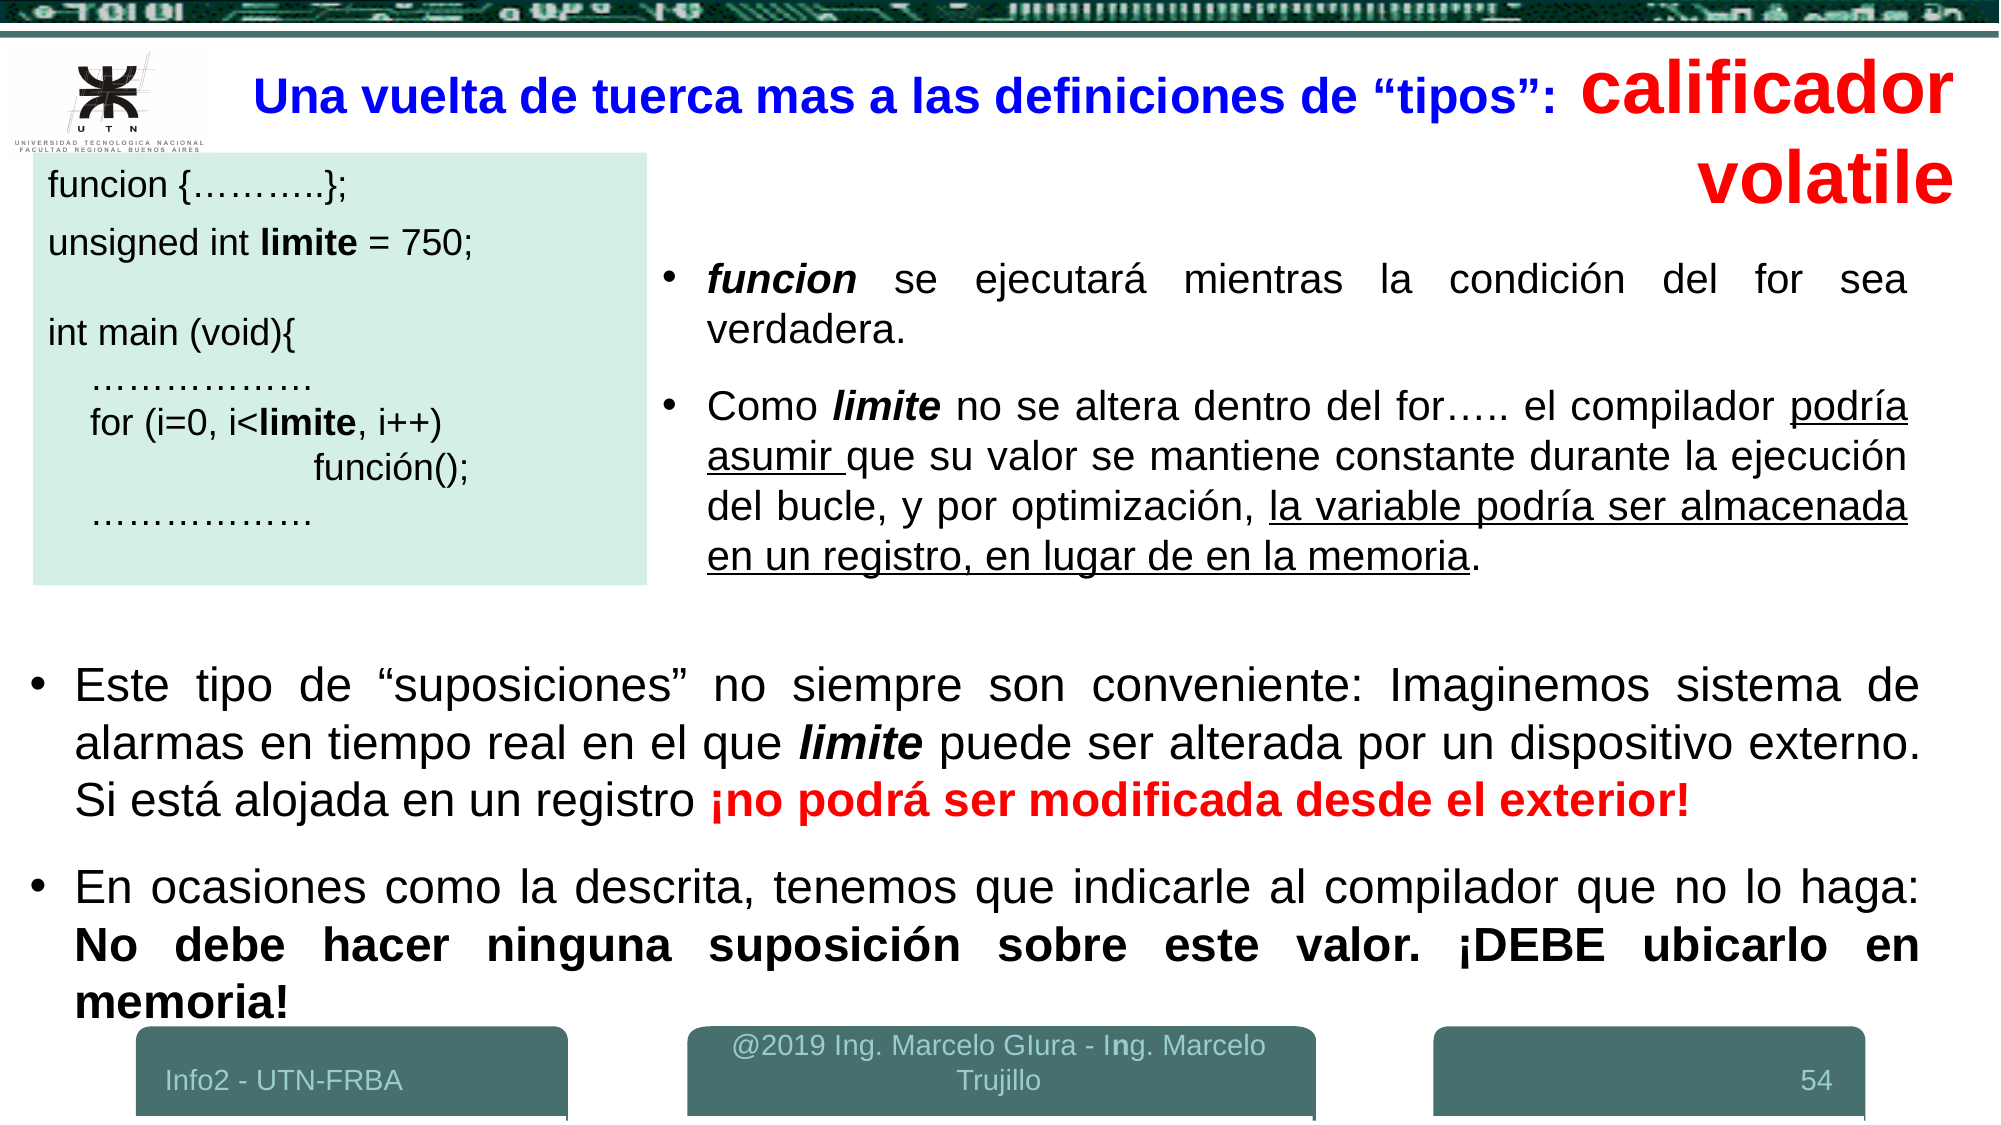

Una vuelta de tuerca mas a las definiciones de “tipos”: calificador volatile

funcion {………..};
unsigned int limite = 750;

int main (void){
    ………………
    for (i=0, i<limite, i++)
	           función();
    ………………

funcion se ejecutará mientras la condición del for sea verdadera.

Como limite no se altera dentro del for….. el compilador podría asumir que su valor se mantiene constante durante la ejecución del bucle, y por optimización, la variable podría ser almacenada en un registro, en lugar de en la memoria.
Este tipo de “suposiciones” no siempre son conveniente: Imaginemos sistema de alarmas en tiempo real en el que limite puede ser alterada por un dispositivo externo. Si está alojada en un registro ¡no podrá ser modificada desde el exterior!

En ocasiones como la descrita, tenemos que indicarle al compilador que no lo haga: No debe hacer ninguna suposición sobre este valor. ¡DEBE ubicarlo en memoria!
Info2 - UTN-FRBA
@2019 Ing. Marcelo GIura - Ing. Marcelo Trujillo
54